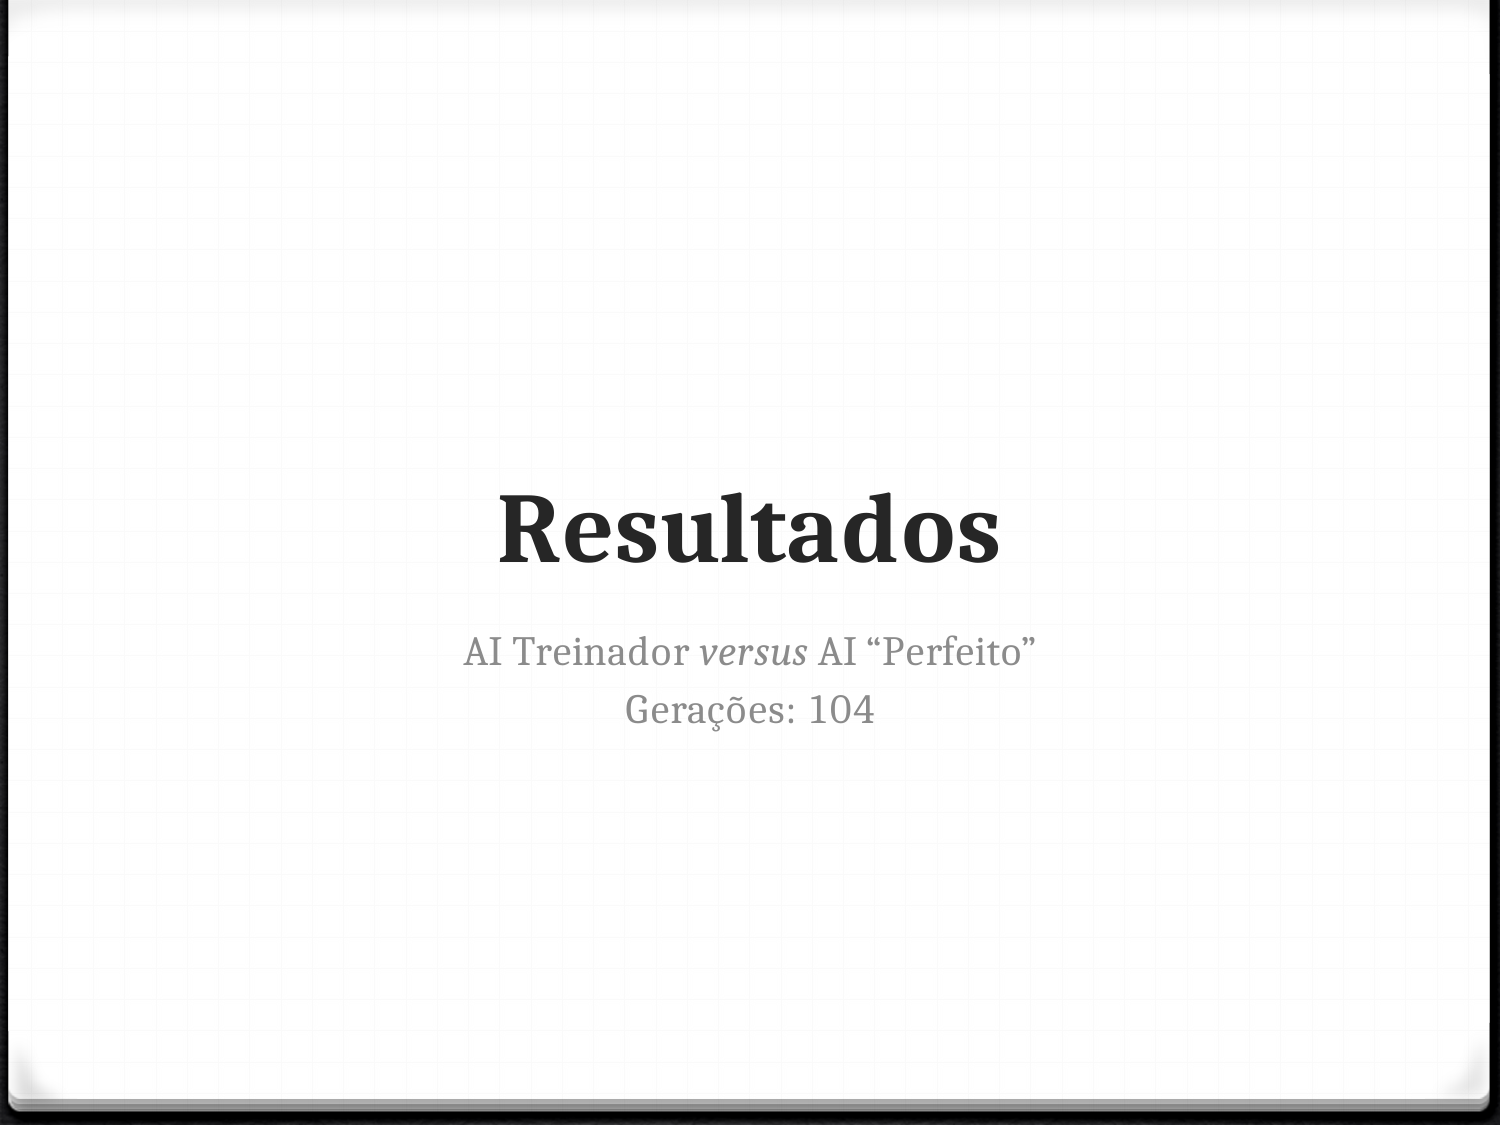

# Resultados
AI Treinador versus AI “Perfeito”
Gerações: 104